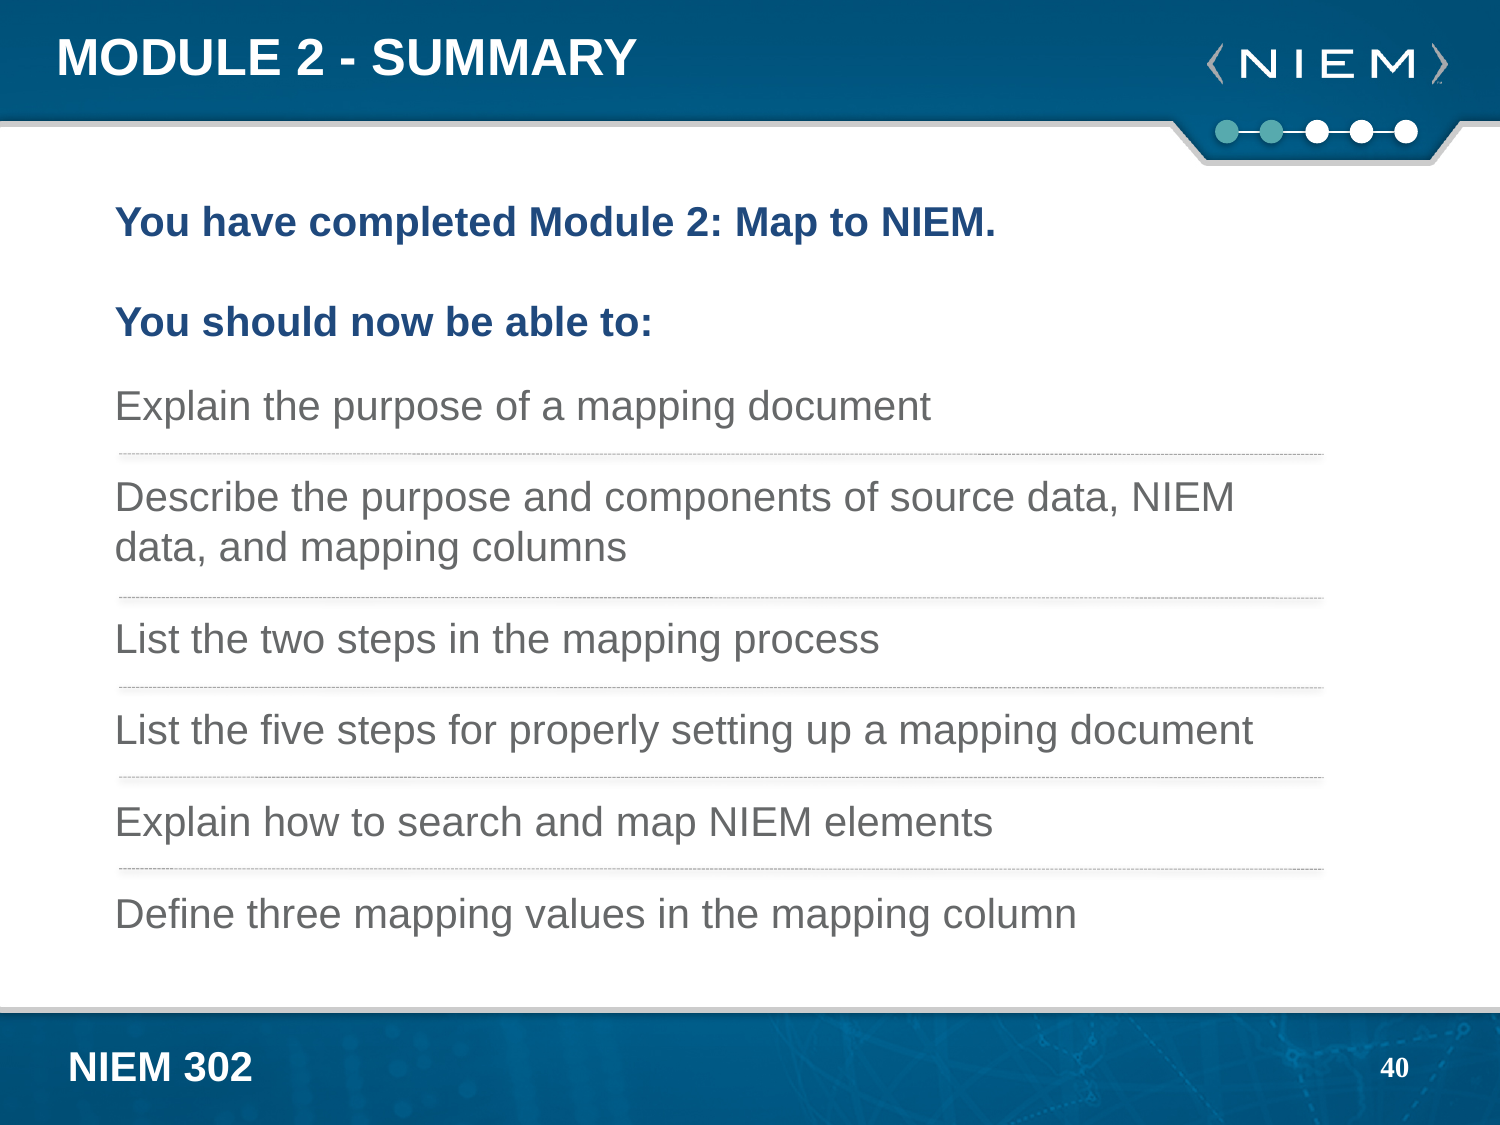

# Module 2 - Summary

You have completed Module 2: Map to NIEM.

You should now be able to:
Explain the purpose of a mapping document
Describe the purpose and components of source data, NIEM data, and mapping columns
List the two steps in the mapping process
List the five steps for properly setting up a mapping document
Explain how to search and map NIEM elements
Define three mapping values in the mapping column
40